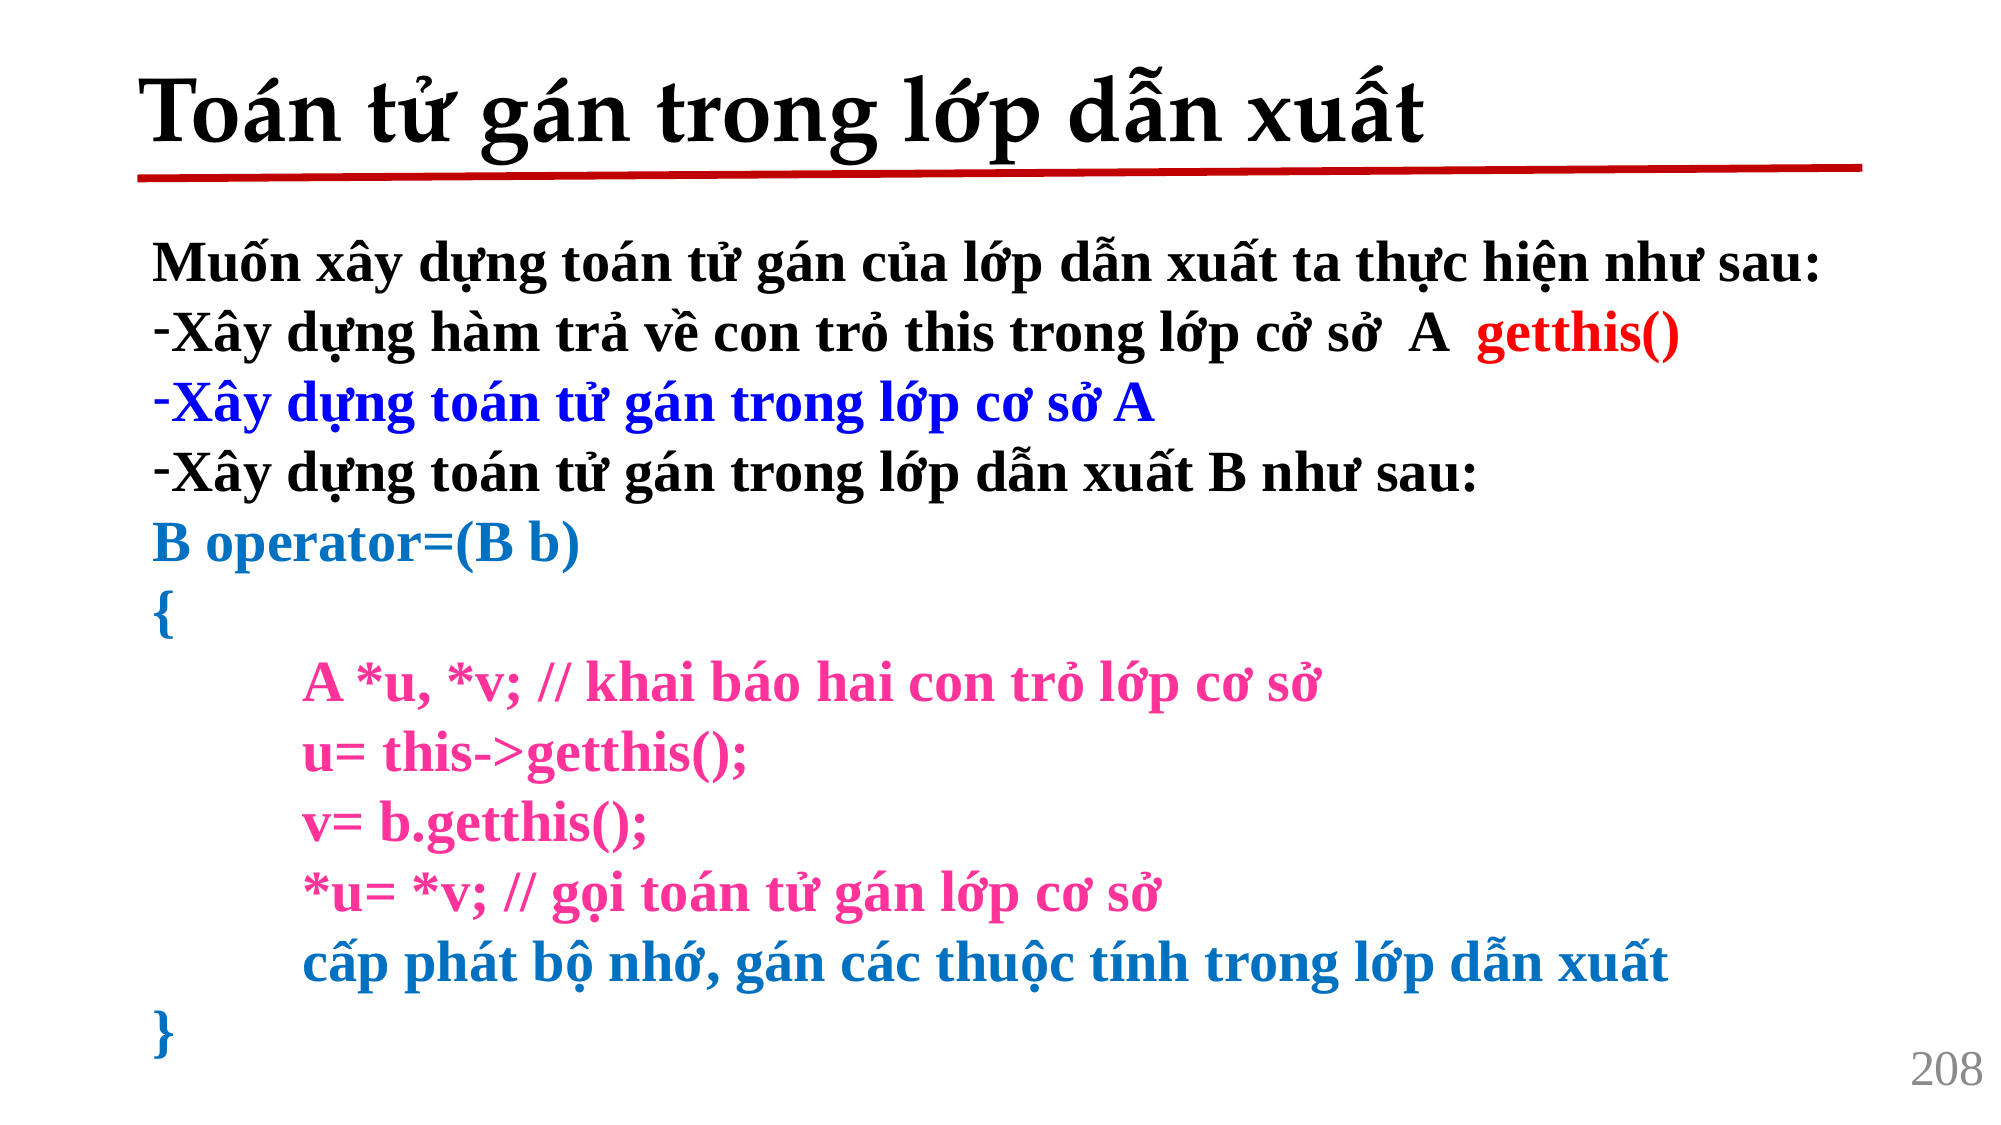

# Toán tử gán trong lớp dẫn xuất
Muốn xây dựng toán tử gán của lớp dẫn xuất ta thực hiện như sau:
Xây dựng hàm trả về con trỏ this trong lớp cở sở  A  getthis()
Xây dựng toán tử gán trong lớp cơ sở A
Xây dựng toán tử gán trong lớp dẫn xuất B như sau:
B operator=(B b)
{
	A *u, *v; // khai báo hai con trỏ lớp cơ sở
	u= this->getthis();
	v= b.getthis();
	*u= *v; // gọi toán tử gán lớp cơ sở
	cấp phát bộ nhớ, gán các thuộc tính trong lớp dẫn xuất
}
208